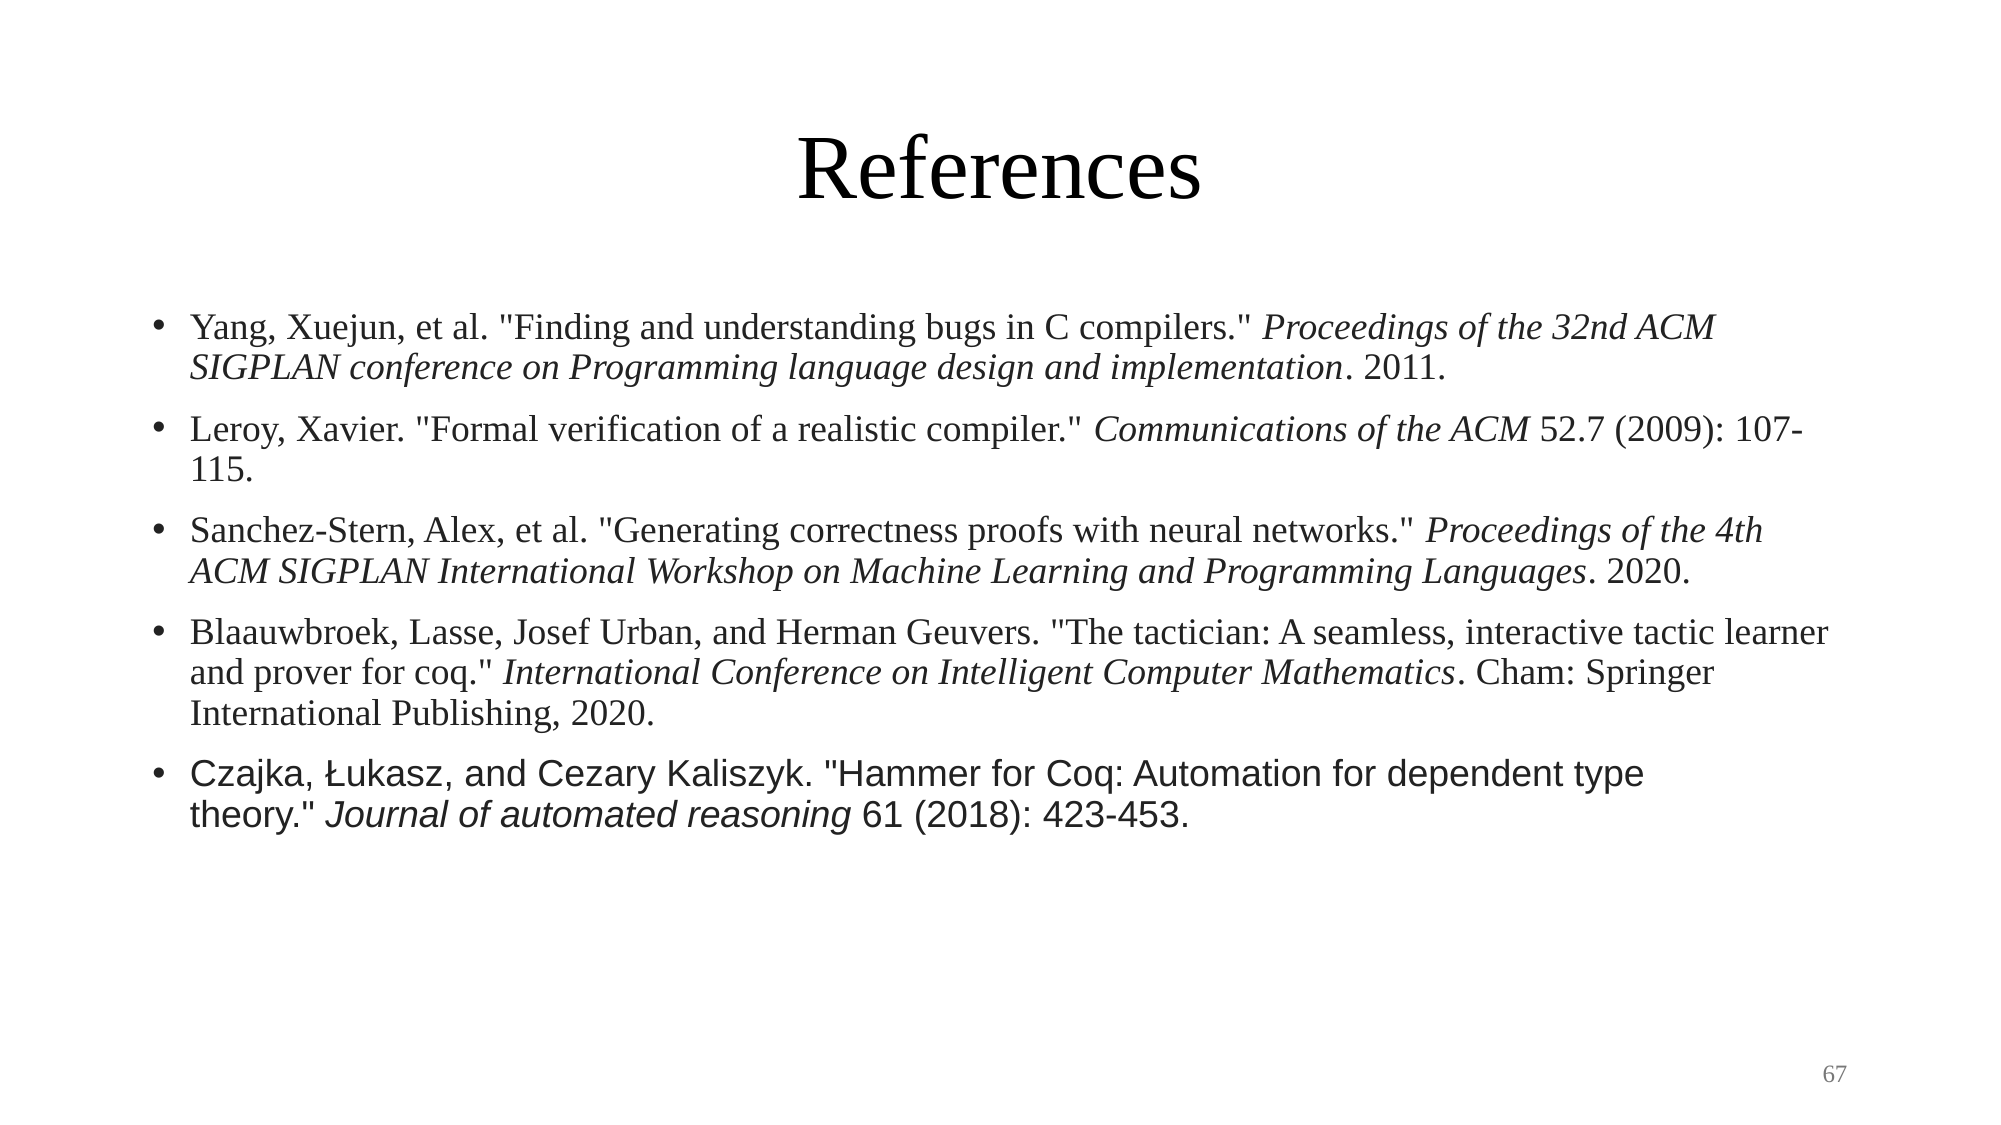

# References
Yang, Xuejun, et al. "Finding and understanding bugs in C compilers." Proceedings of the 32nd ACM SIGPLAN conference on Programming language design and implementation. 2011.
Leroy, Xavier. "Formal verification of a realistic compiler." Communications of the ACM 52.7 (2009): 107-115.
Sanchez-Stern, Alex, et al. "Generating correctness proofs with neural networks." Proceedings of the 4th ACM SIGPLAN International Workshop on Machine Learning and Programming Languages. 2020.
Blaauwbroek, Lasse, Josef Urban, and Herman Geuvers. "The tactician: A seamless, interactive tactic learner and prover for coq." International Conference on Intelligent Computer Mathematics. Cham: Springer International Publishing, 2020.
Czajka, Łukasz, and Cezary Kaliszyk. "Hammer for Coq: Automation for dependent type theory." Journal of automated reasoning 61 (2018): 423-453.
67